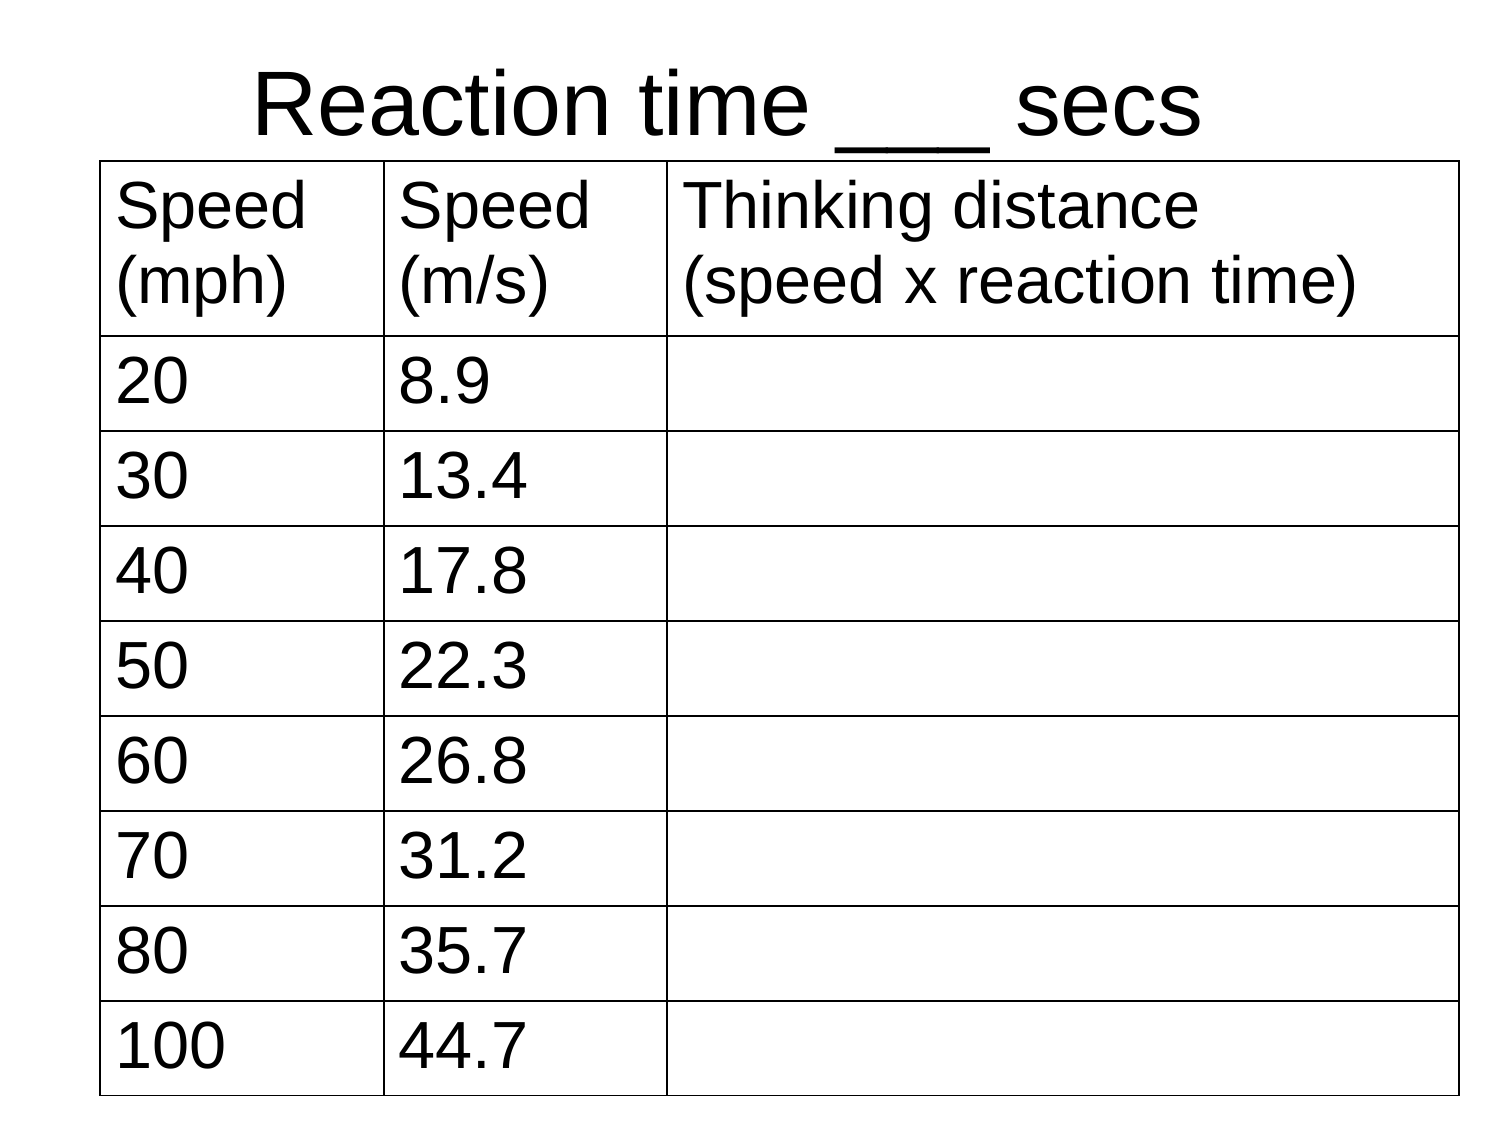

# Reaction time ___ secs
| Speed (mph) | Speed (m/s) | Thinking distance (speed x reaction time) |
| --- | --- | --- |
| 20 | 8.9 |  |
| 30 | 13.4 |  |
| 40 | 17.8 |  |
| 50 | 22.3 |  |
| 60 | 26.8 |  |
| 70 | 31.2 |  |
| 80 | 35.7 |  |
| 100 | 44.7 |  |